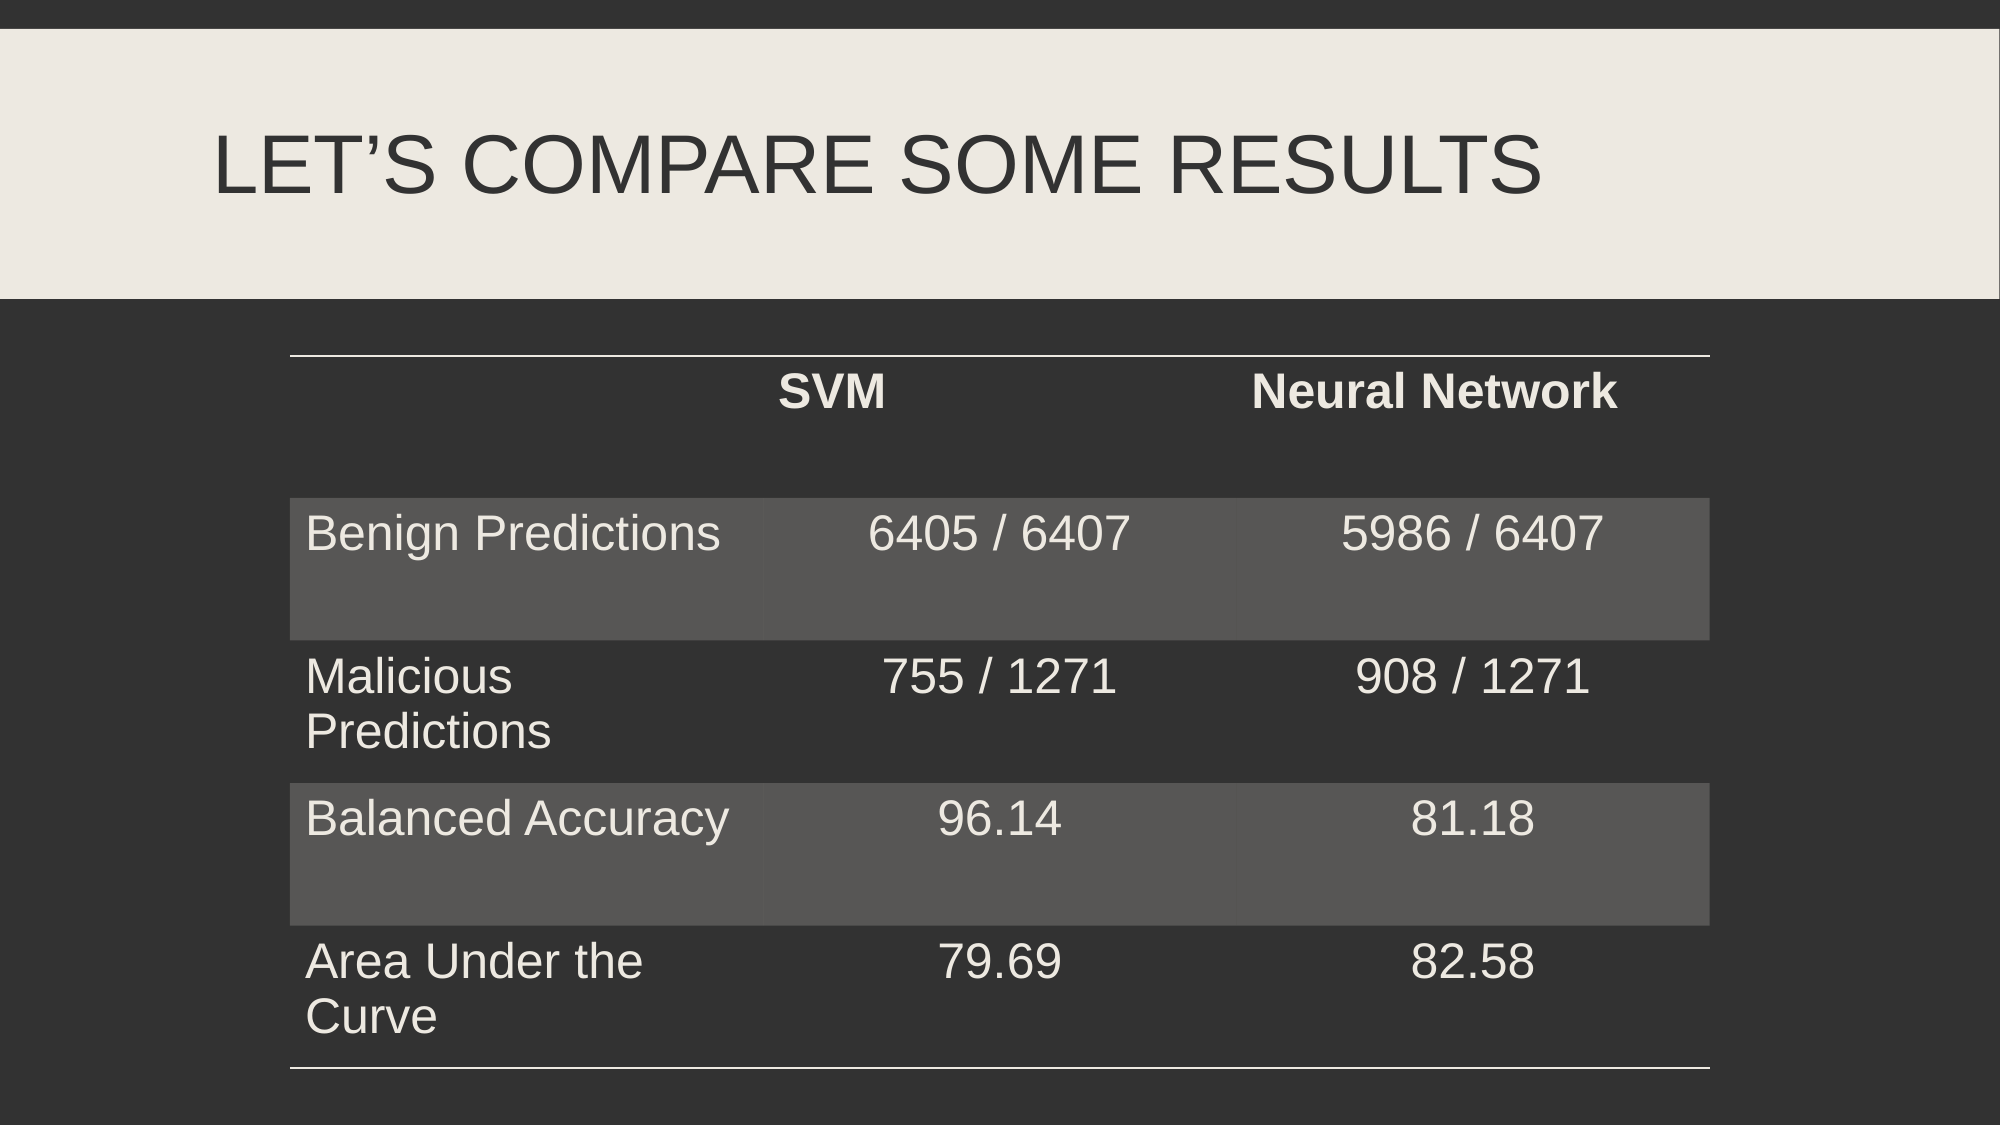

Let’s Compare Some Results
|  | SVM | Neural Network |
| --- | --- | --- |
| Benign Predictions | 6405 / 6407 | 5986 / 6407 |
| Malicious Predictions | 755 / 1271 | 908 / 1271 |
| Balanced Accuracy | 96.14 | 81.18 |
| Area Under the Curve | 79.69 | 82.58 |
# That’s All!